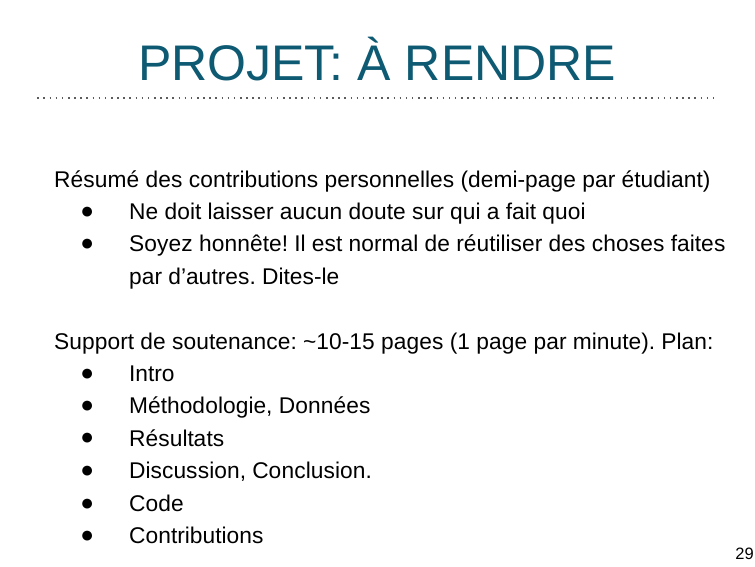

# PROJET: À RENDRE
Programme

Résumé des contributions personnelles (demi-page par étudiant)
Ne doit laisser aucun doute sur qui a fait quoi
Soyez honnête! Il est normal de réutiliser des choses faites par d’autres. Dites-le

Support de soutenance: ~10-15 pages (1 page par minute). Plan:
Intro
Méthodologie, Données
Résultats
Discussion, Conclusion.
Code
Contributions

29